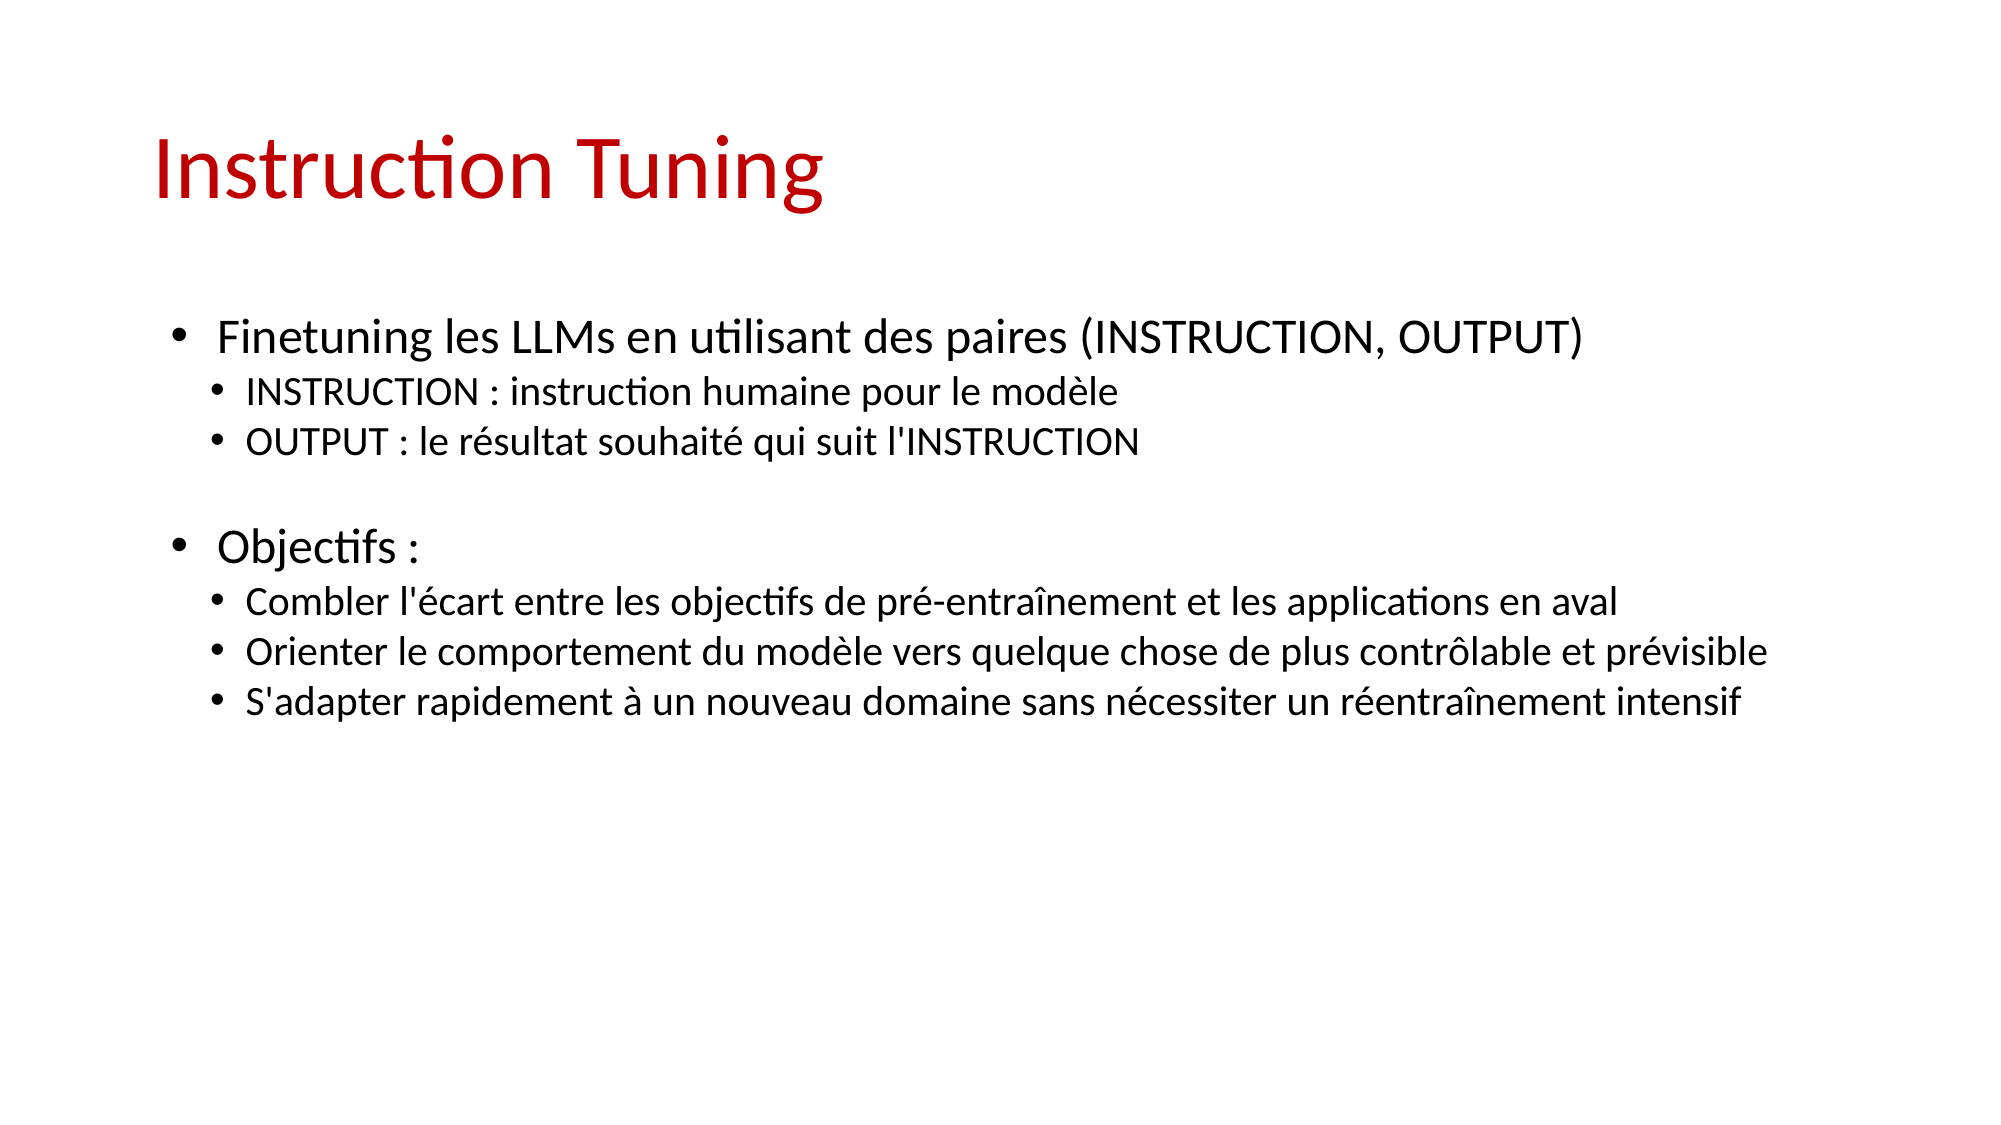

# Instruction Tuning
Finetuning les LLMs en utilisant des paires (INSTRUCTION, OUTPUT)
INSTRUCTION : instruction humaine pour le modèle
OUTPUT : le résultat souhaité qui suit l'INSTRUCTION

Objectifs :
Combler l'écart entre les objectifs de pré-entraînement et les applications en aval
Orienter le comportement du modèle vers quelque chose de plus contrôlable et prévisible
S'adapter rapidement à un nouveau domaine sans nécessiter un réentraînement intensif